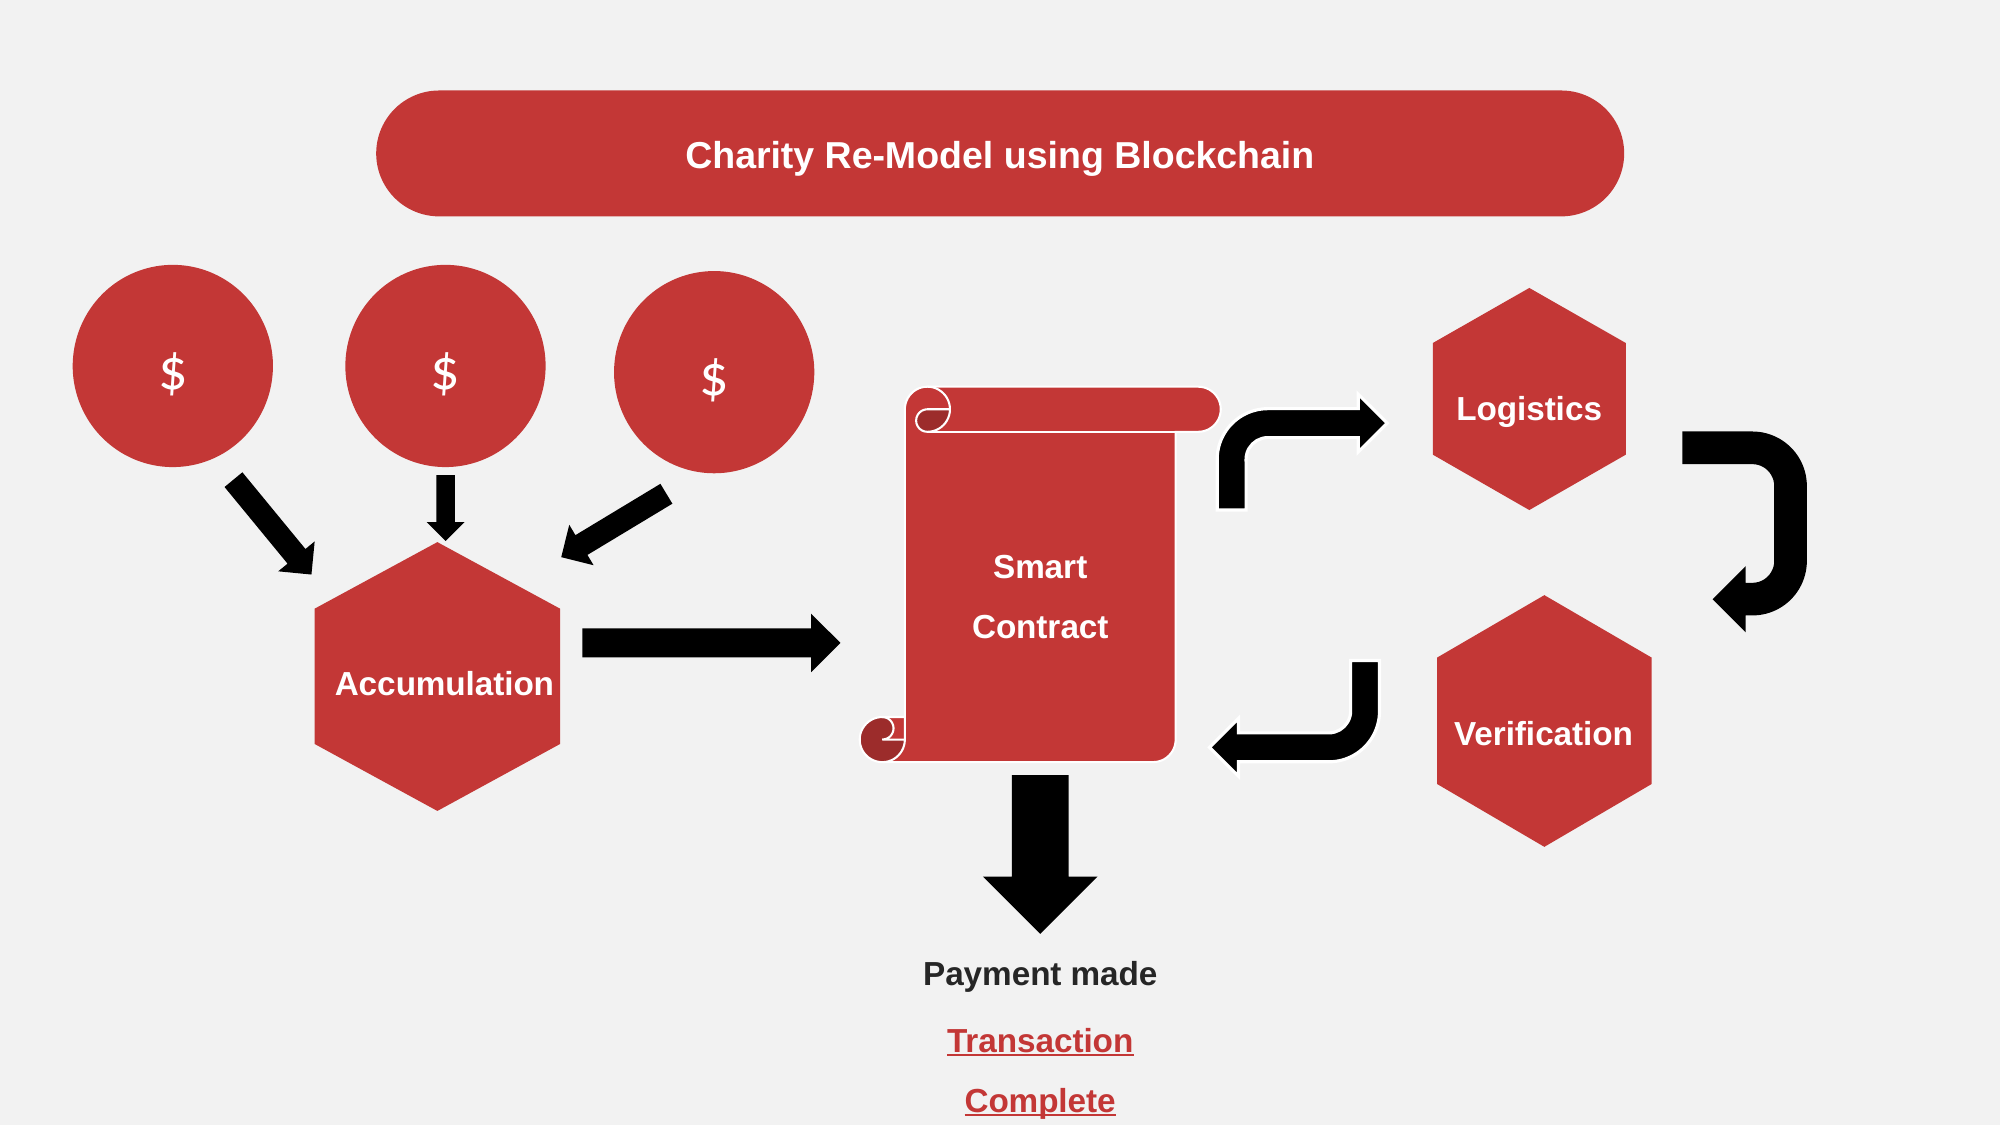

Charity Re-Model using Blockchain
$
$
$

Logistics

Smart Contract

Accumulation

Verification

Payment made
Transaction Complete